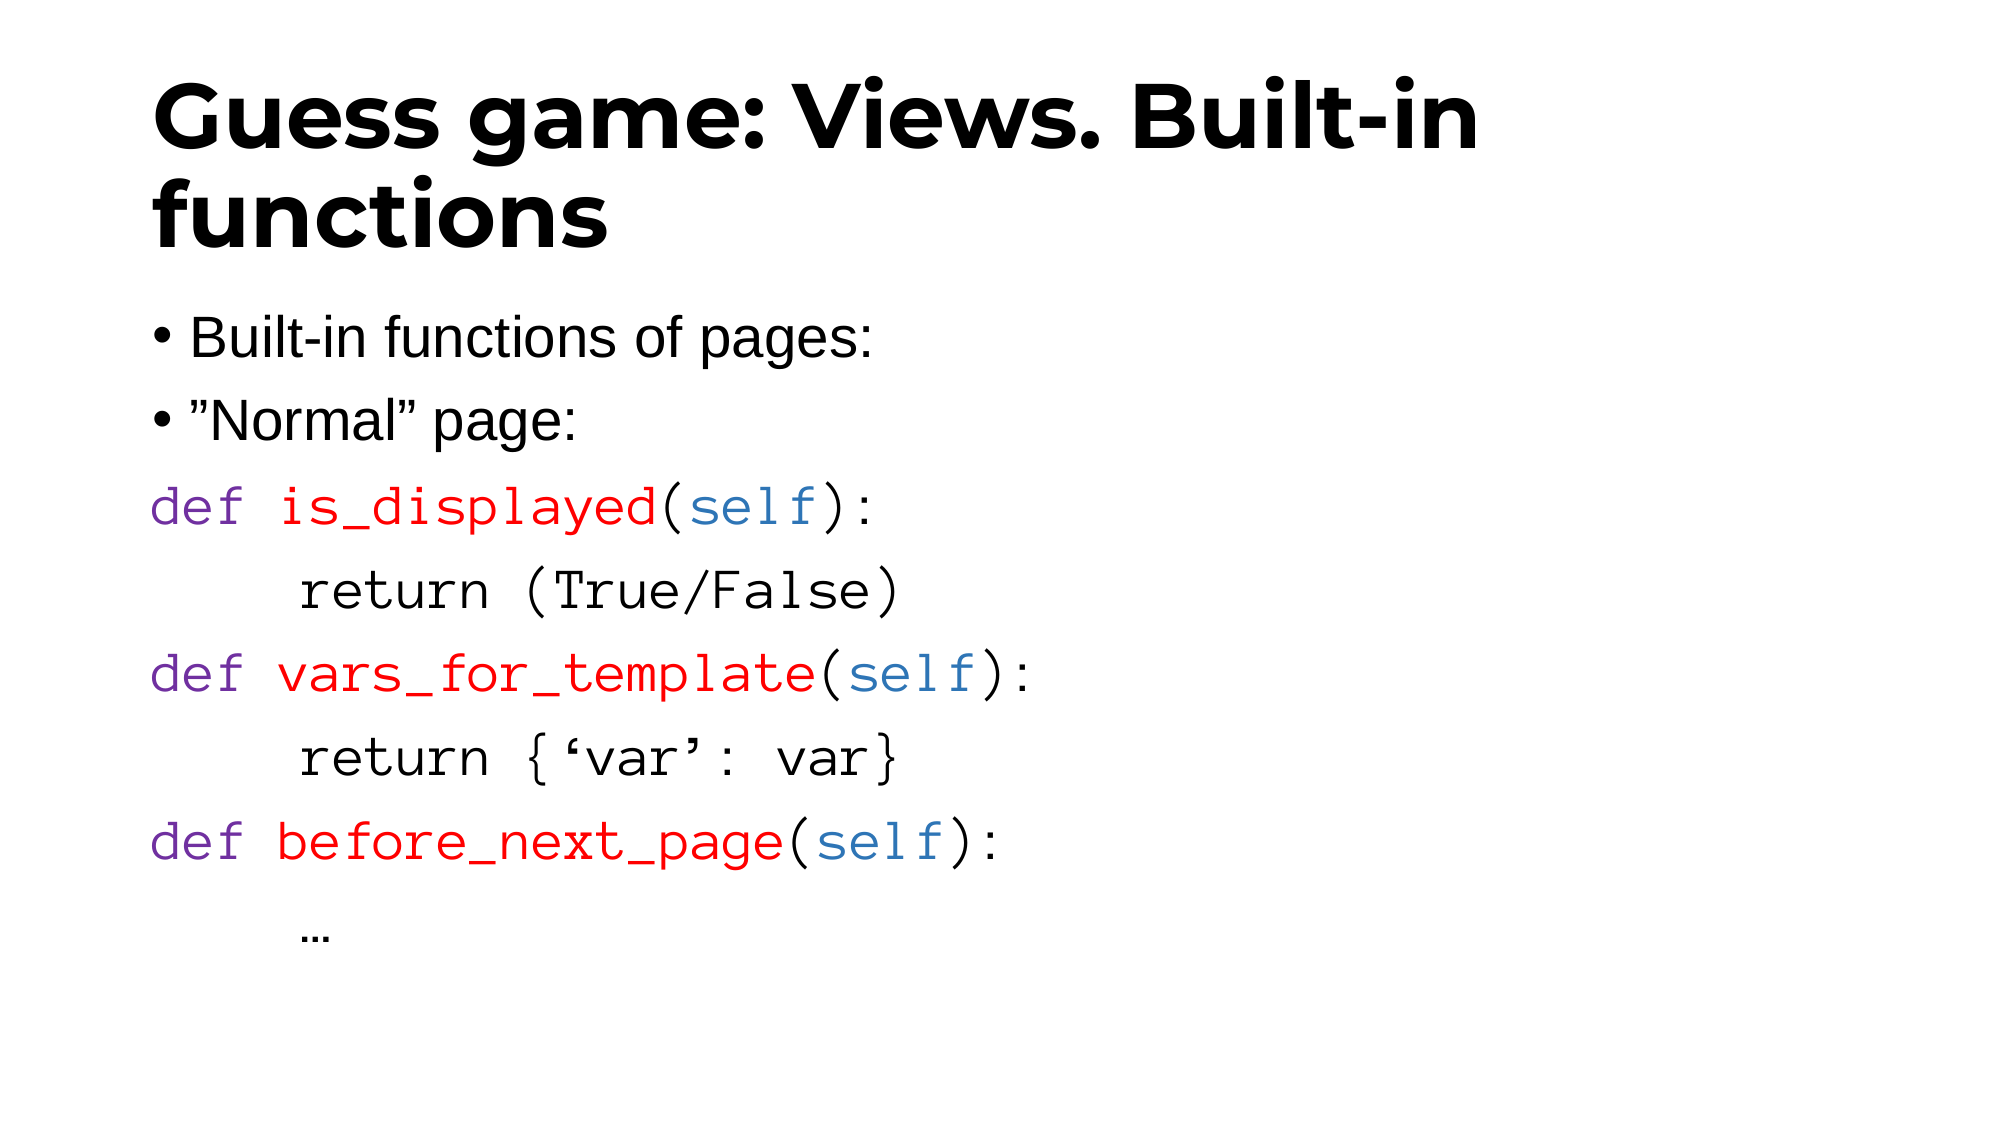

# Guess game: Views. Built-in functions
Built-in functions of pages:
”Normal” page:
def is_displayed(self):
	return (True/False)
def vars_for_template(self):
	return {‘var’: var}
def before_next_page(self):
	…